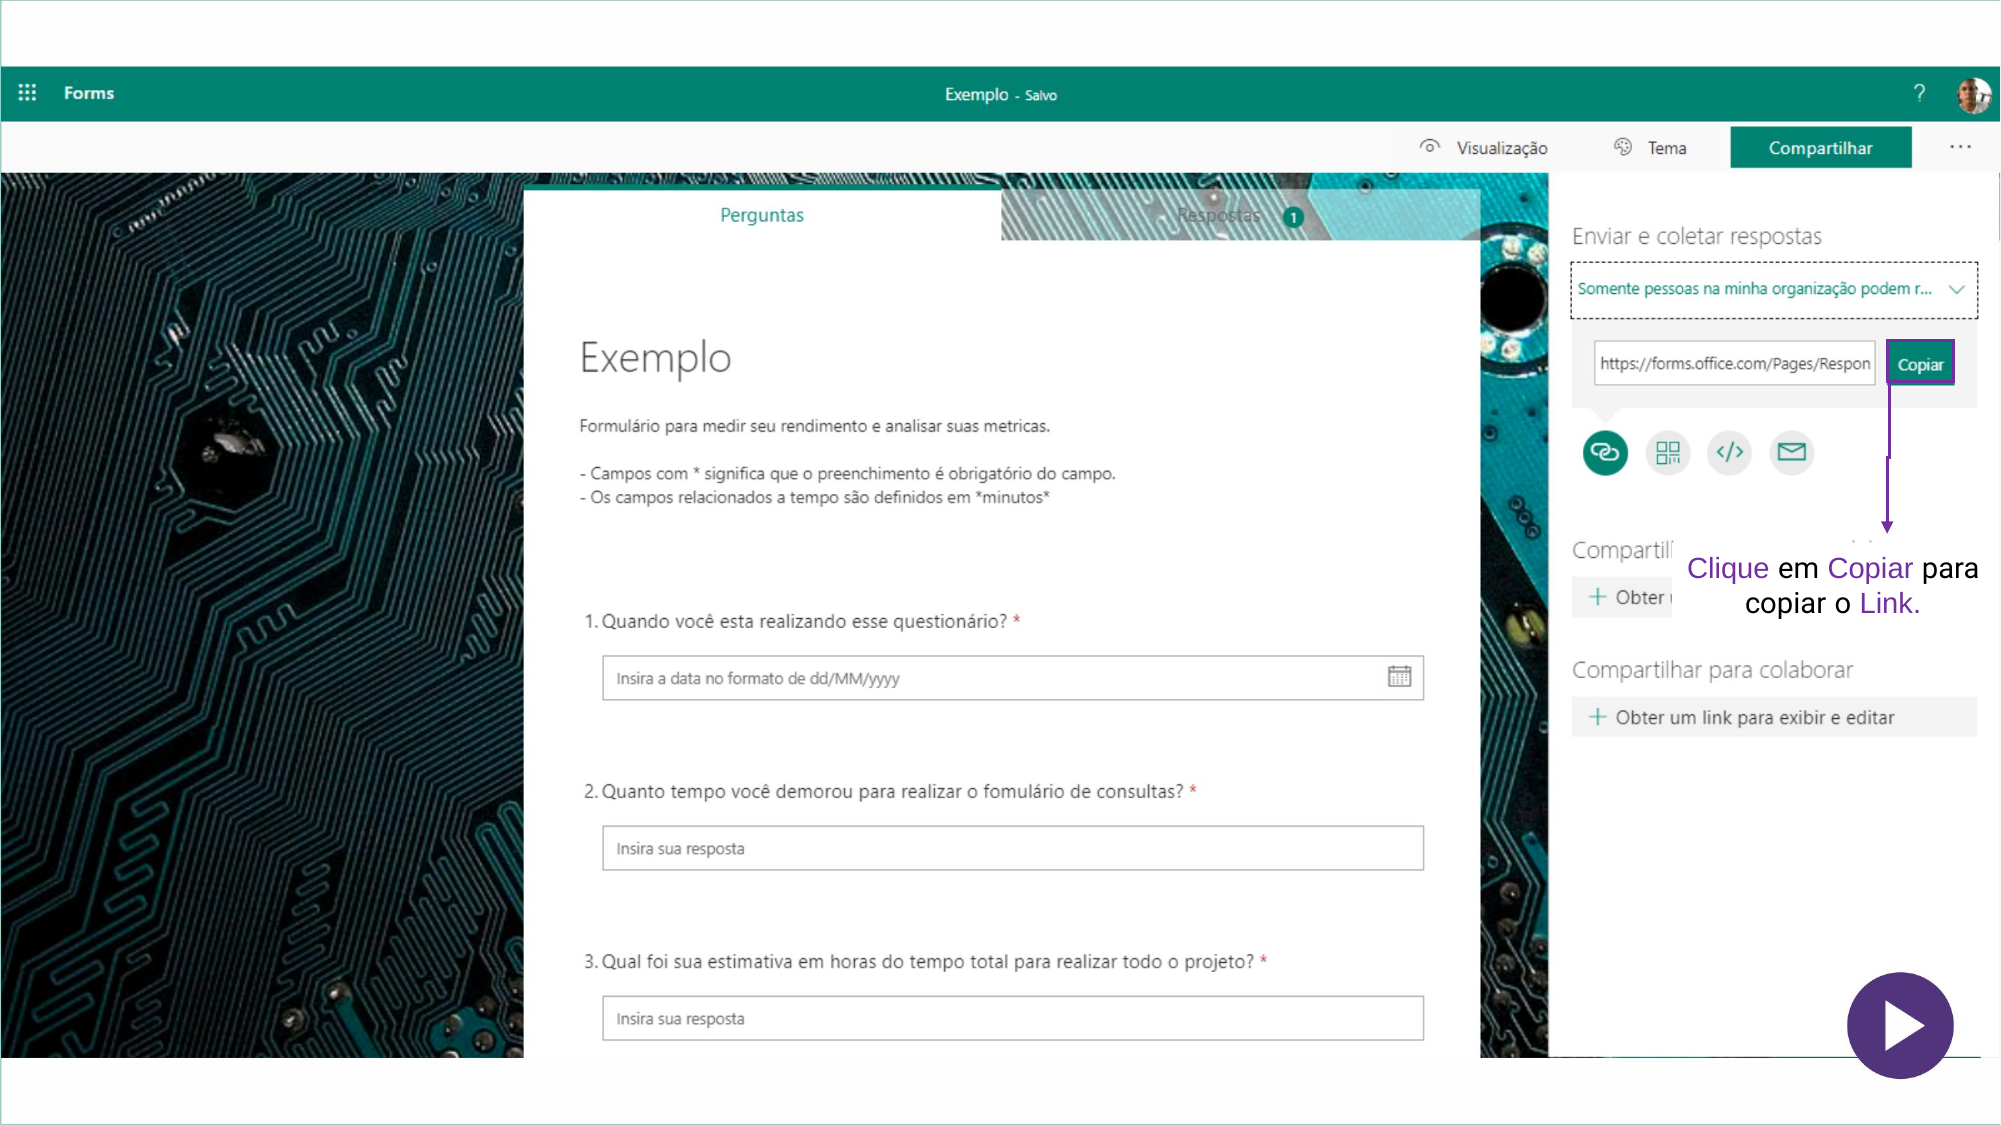

Clique em Copiar para
copiar o Link.